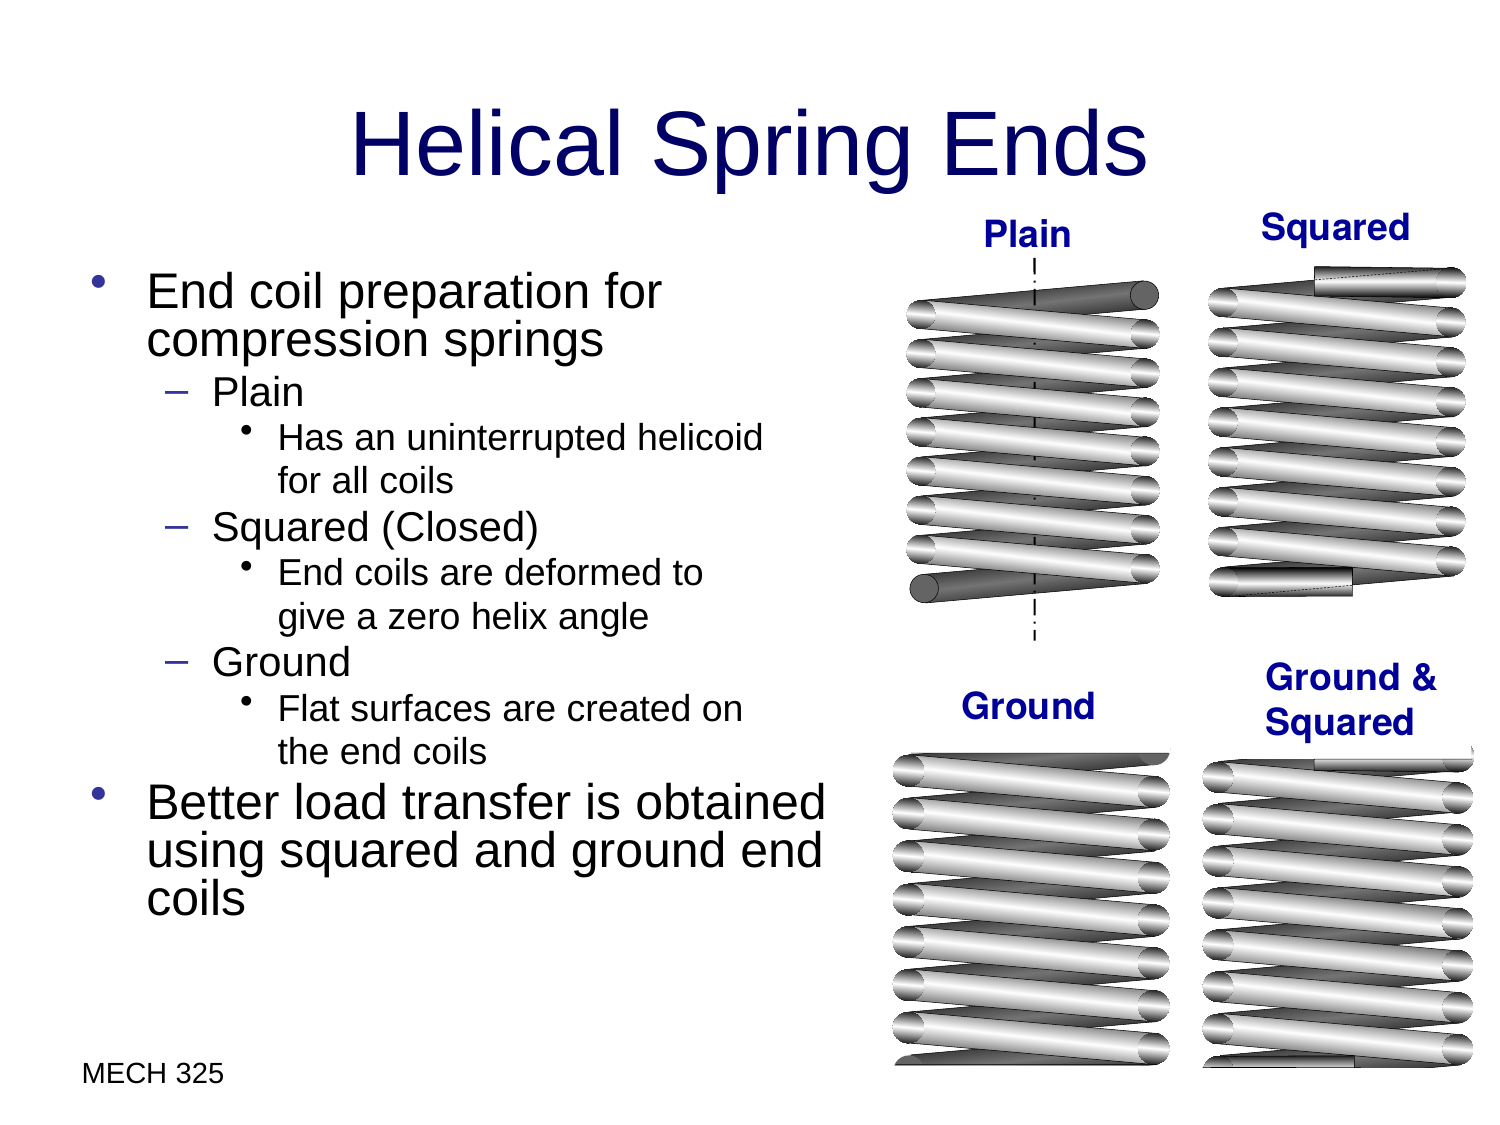

# Helical Spring Ends
Squared
Plain

End coil preparation for compression springs
Plain
Has an uninterrupted helicoid
	for all coils
Squared (Closed)
End coils are deformed to
	give a zero helix angle
Ground
Flat surfaces are created on
	the end coils
Better load transfer is obtained using squared and ground end coils

Ground &
Squared
Ground

MECH 325
11